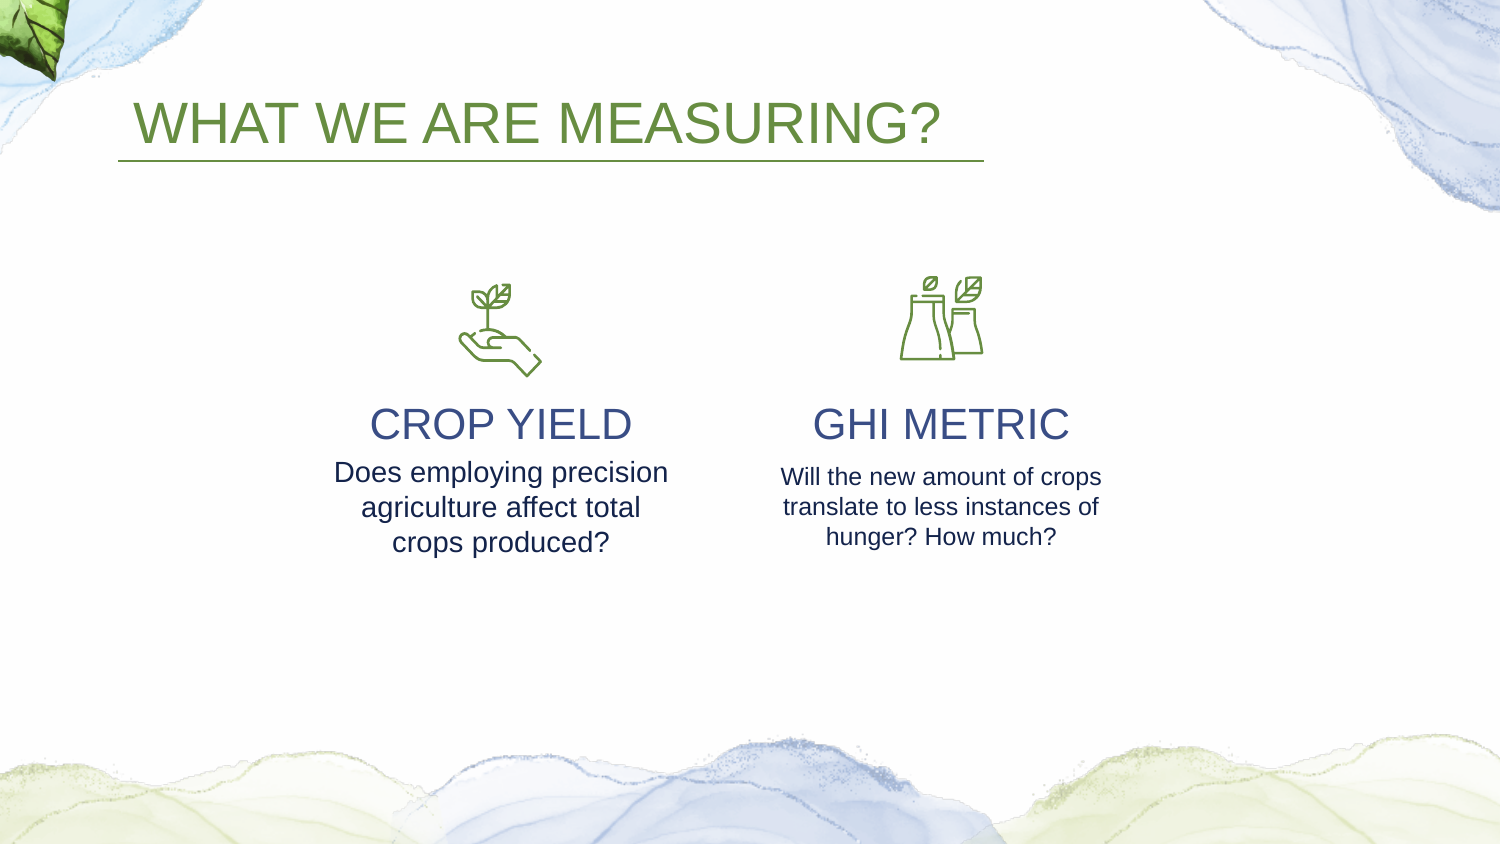

# WHAT WE ARE MEASURING?

CROP YIELD
GHI METRIC
Does employing precision agriculture affect total crops produced?
Will the new amount of crops translate to less instances of hunger? How much?